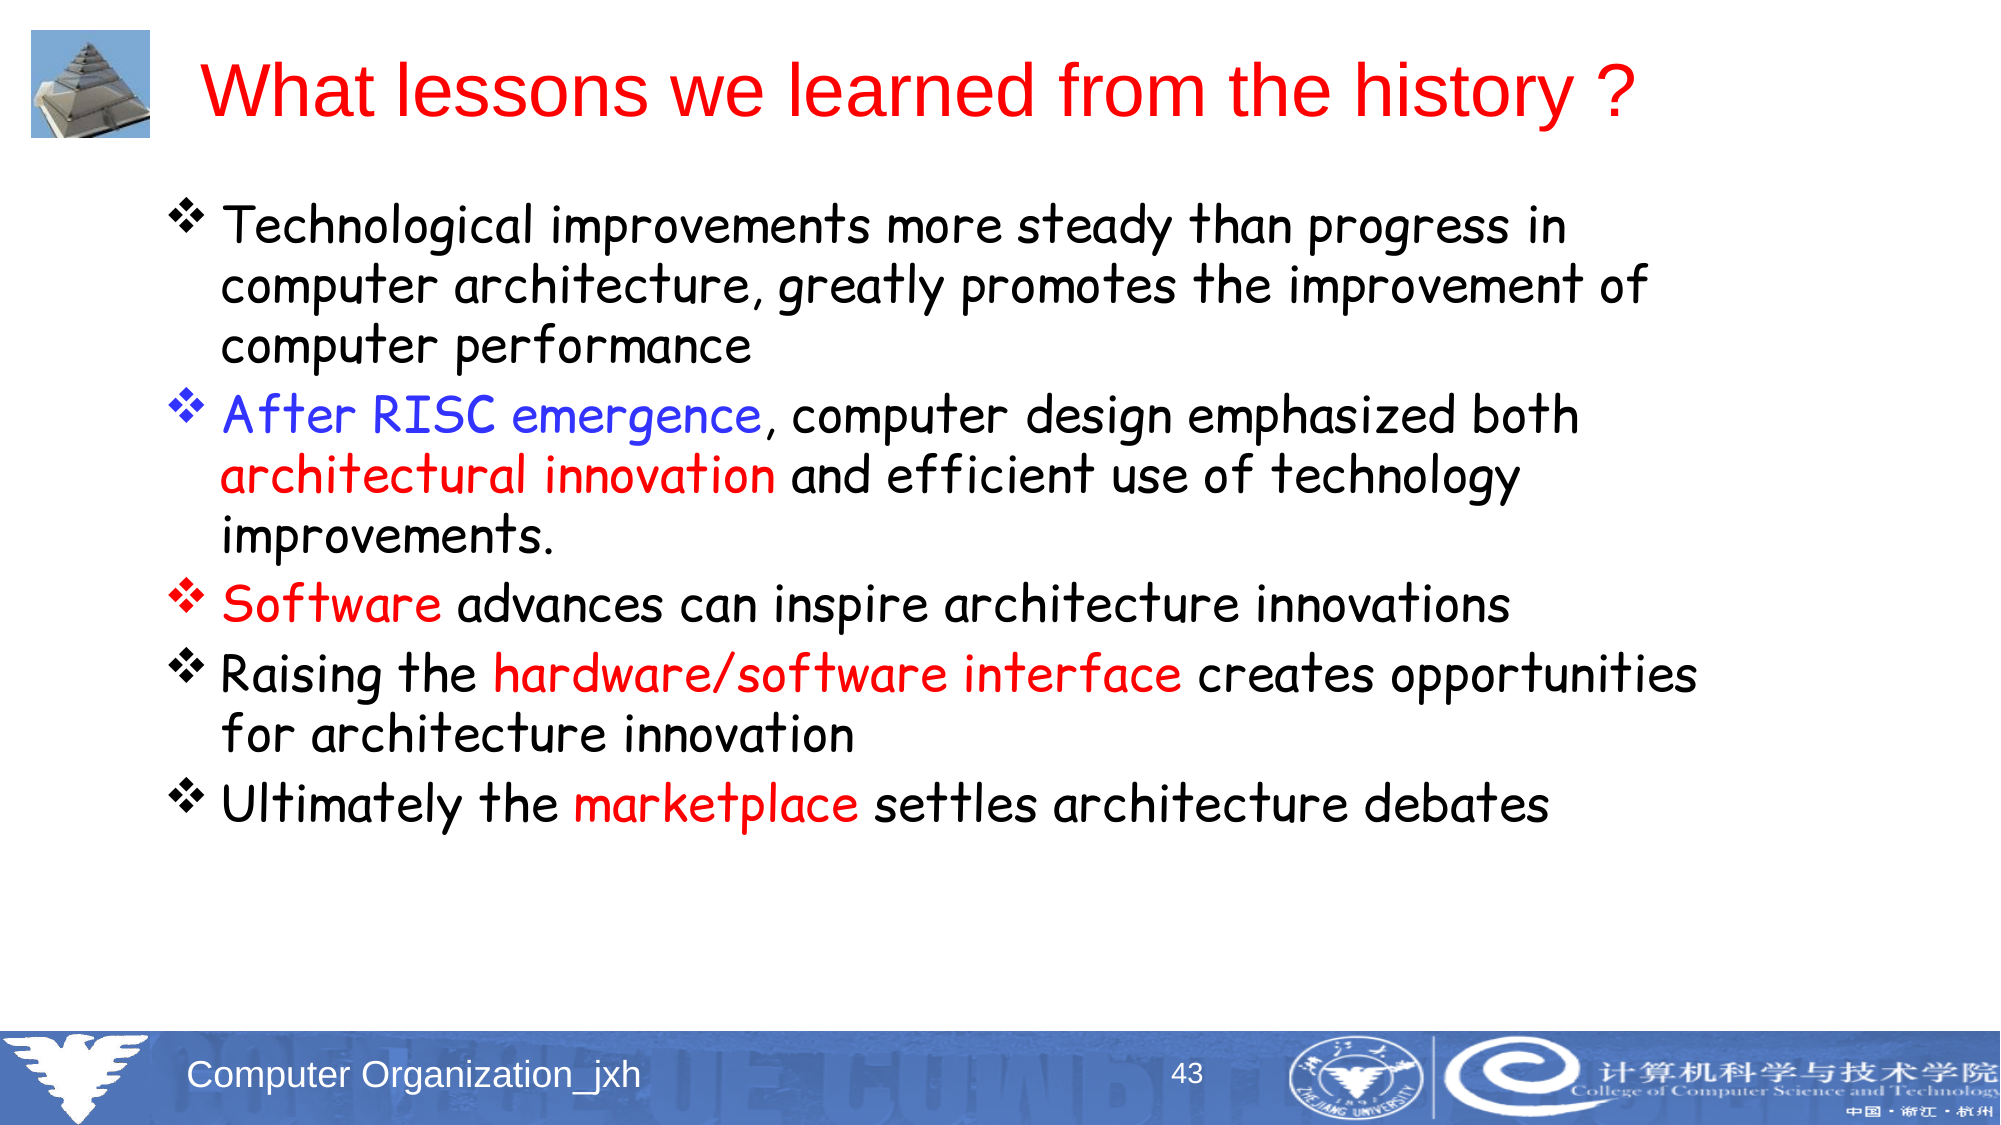

# What lessons we learned from the history ?
Technological improvements more steady than progress in computer architecture, greatly promotes the improvement of computer performance
After RISC emergence, computer design emphasized both architectural innovation and efficient use of technology improvements.
Software advances can inspire architecture innovations
Raising the hardware/software interface creates opportunities for architecture innovation
Ultimately the marketplace settles architecture debates